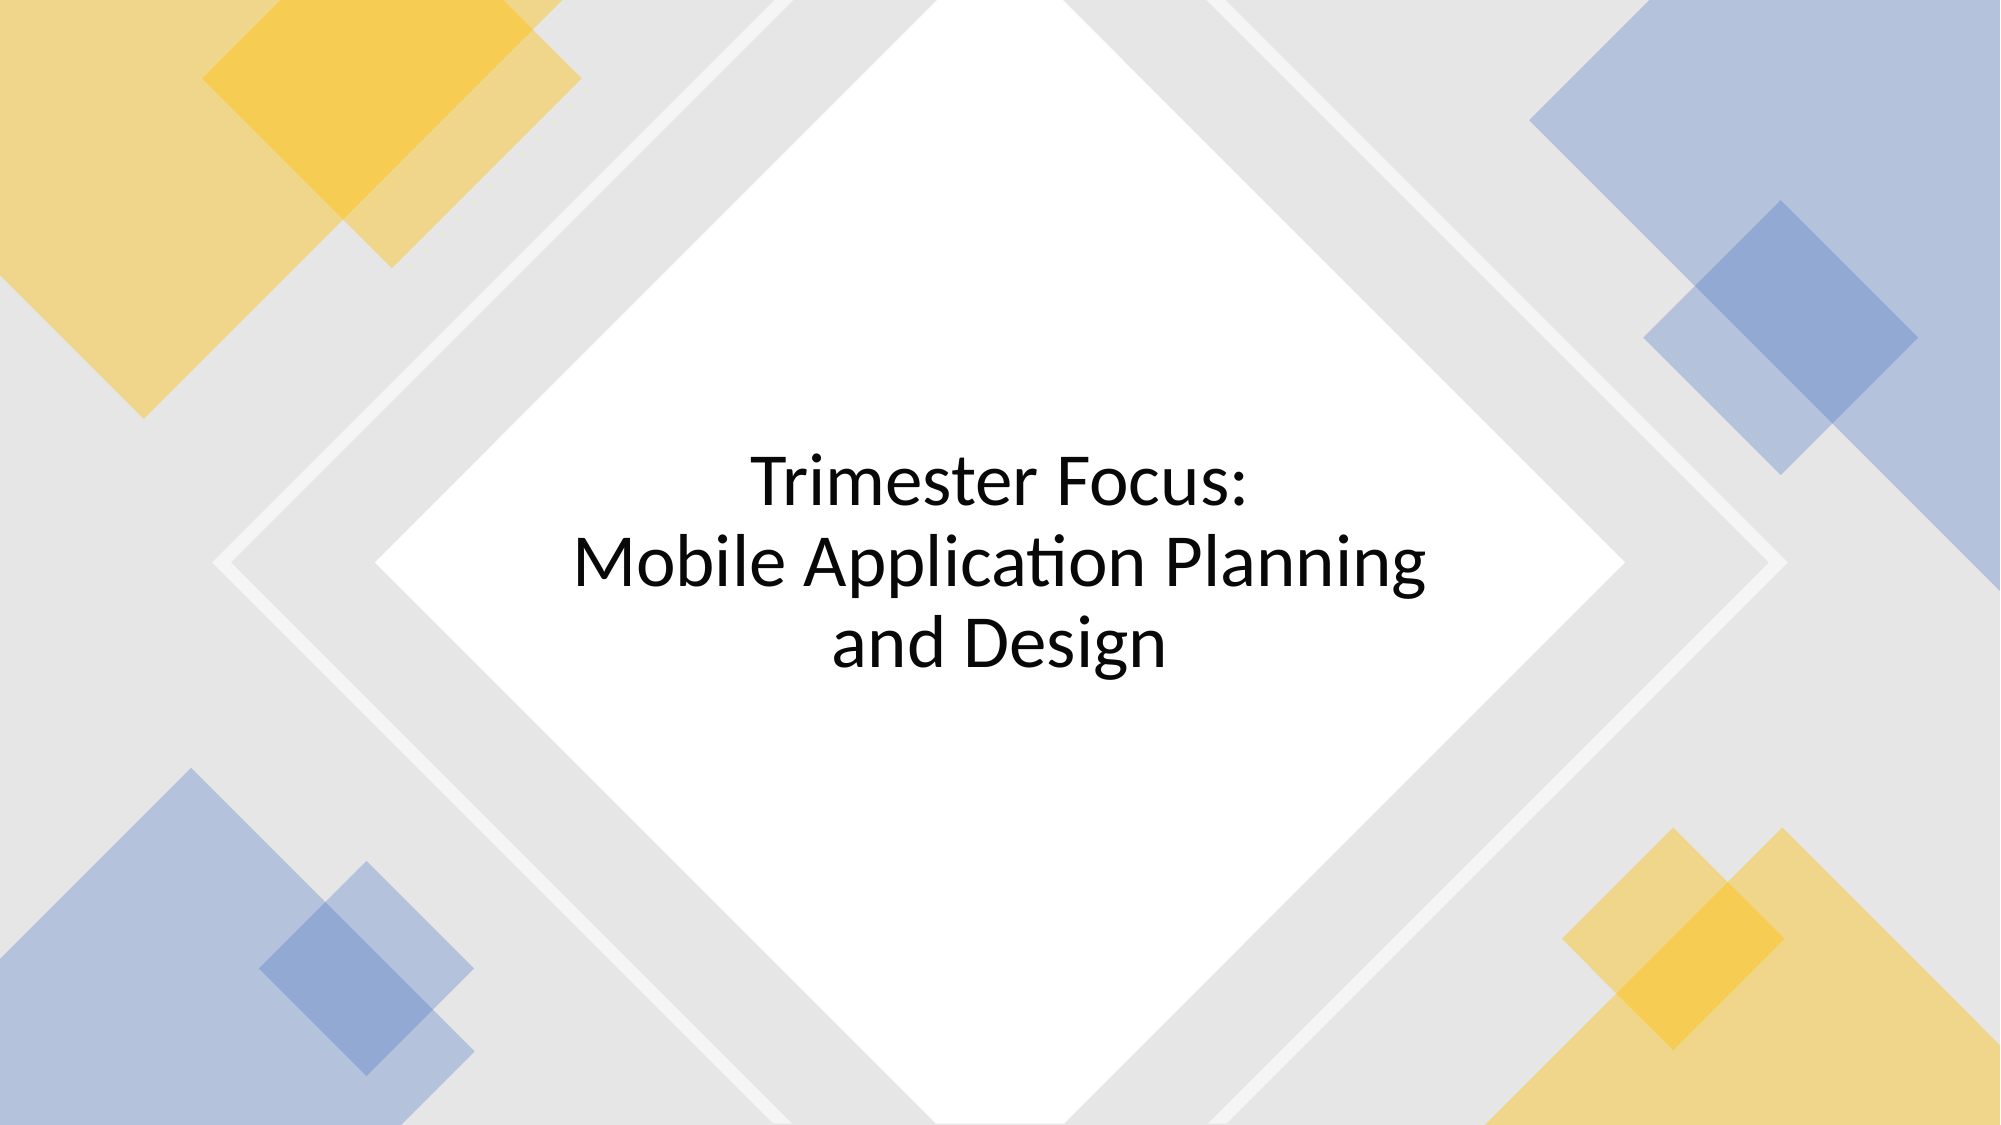

# Trimester Focus: Mobile Application Planning and Design